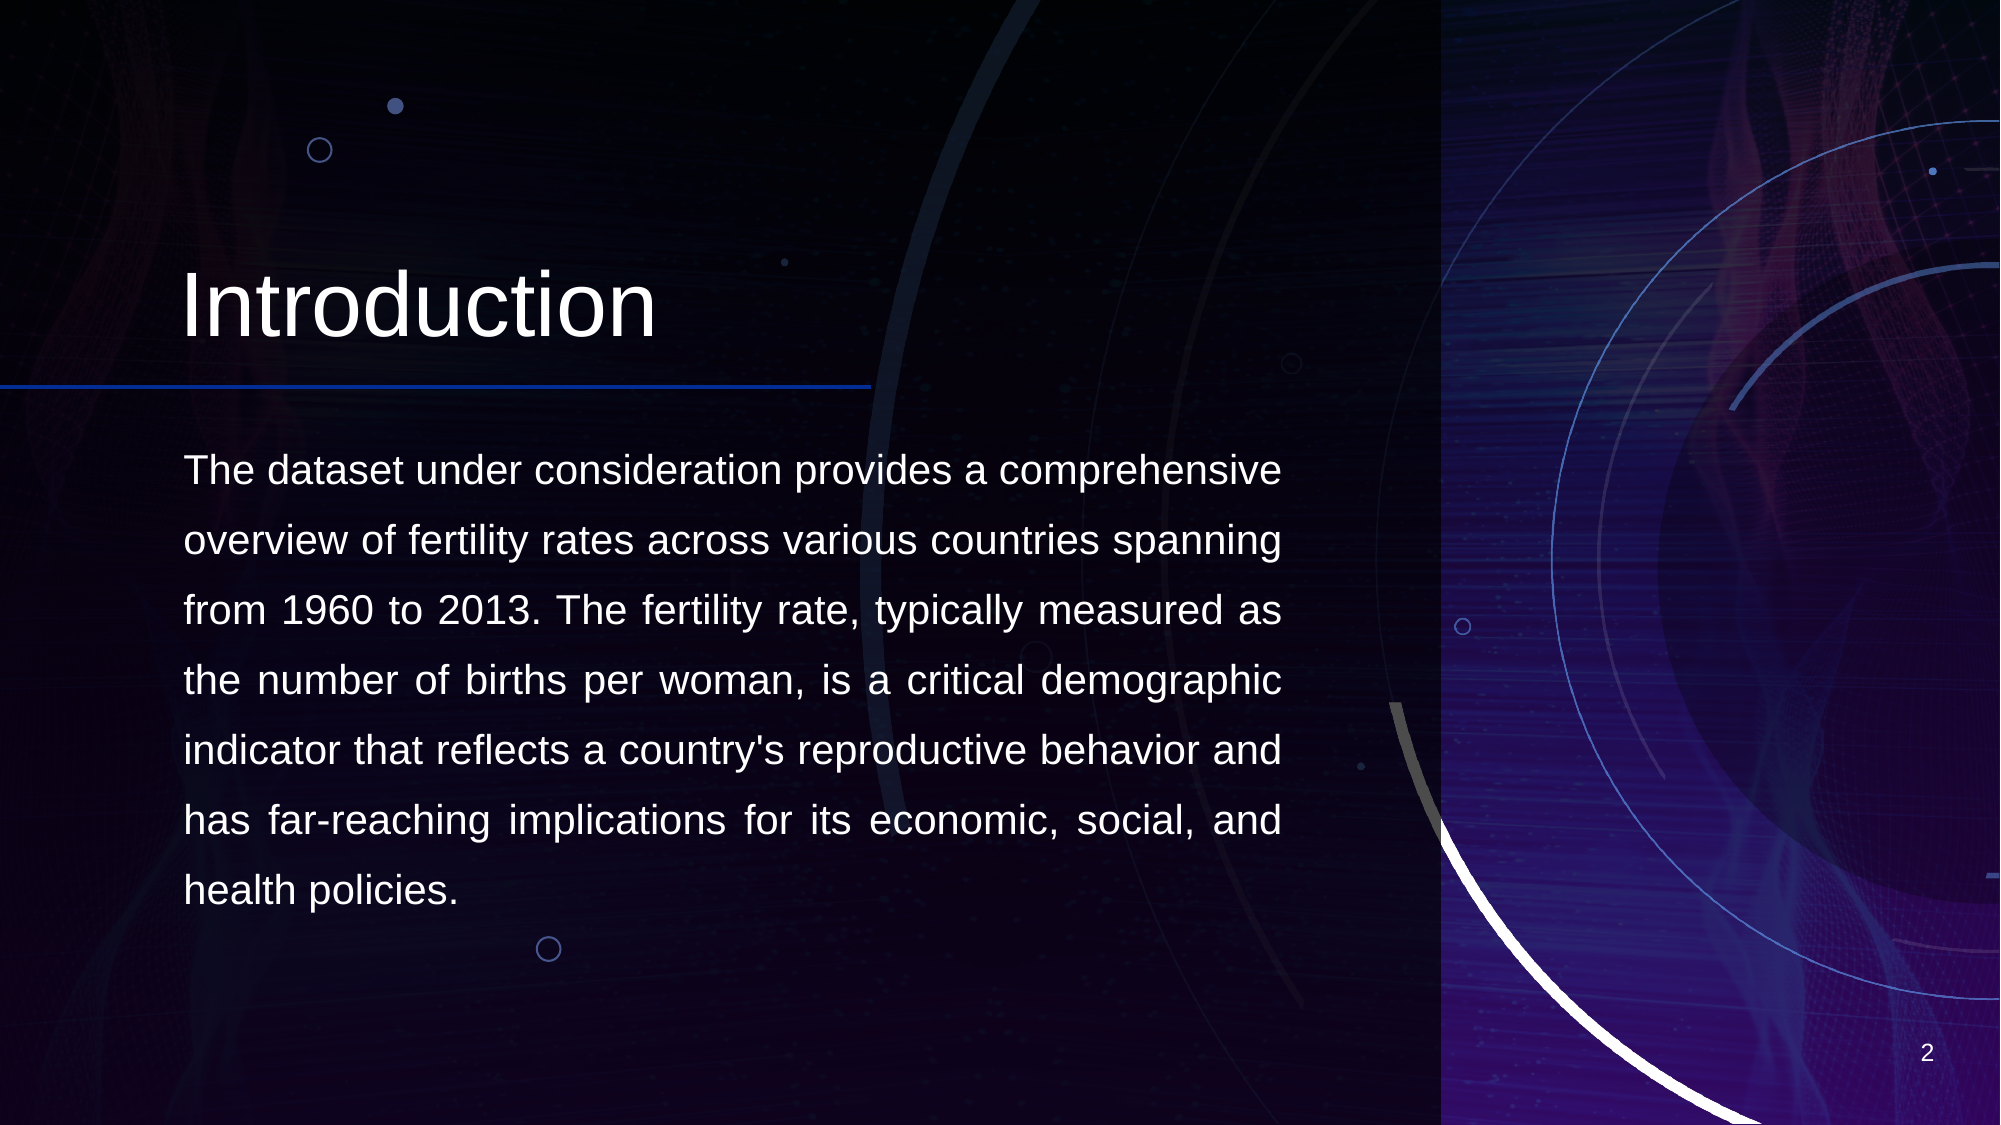

# Introduction
The dataset under consideration provides a comprehensive overview of fertility rates across various countries spanning from 1960 to 2013. The fertility rate, typically measured as the number of births per woman, is a critical demographic indicator that reflects a country's reproductive behavior and has far-reaching implications for its economic, social, and health policies.

2